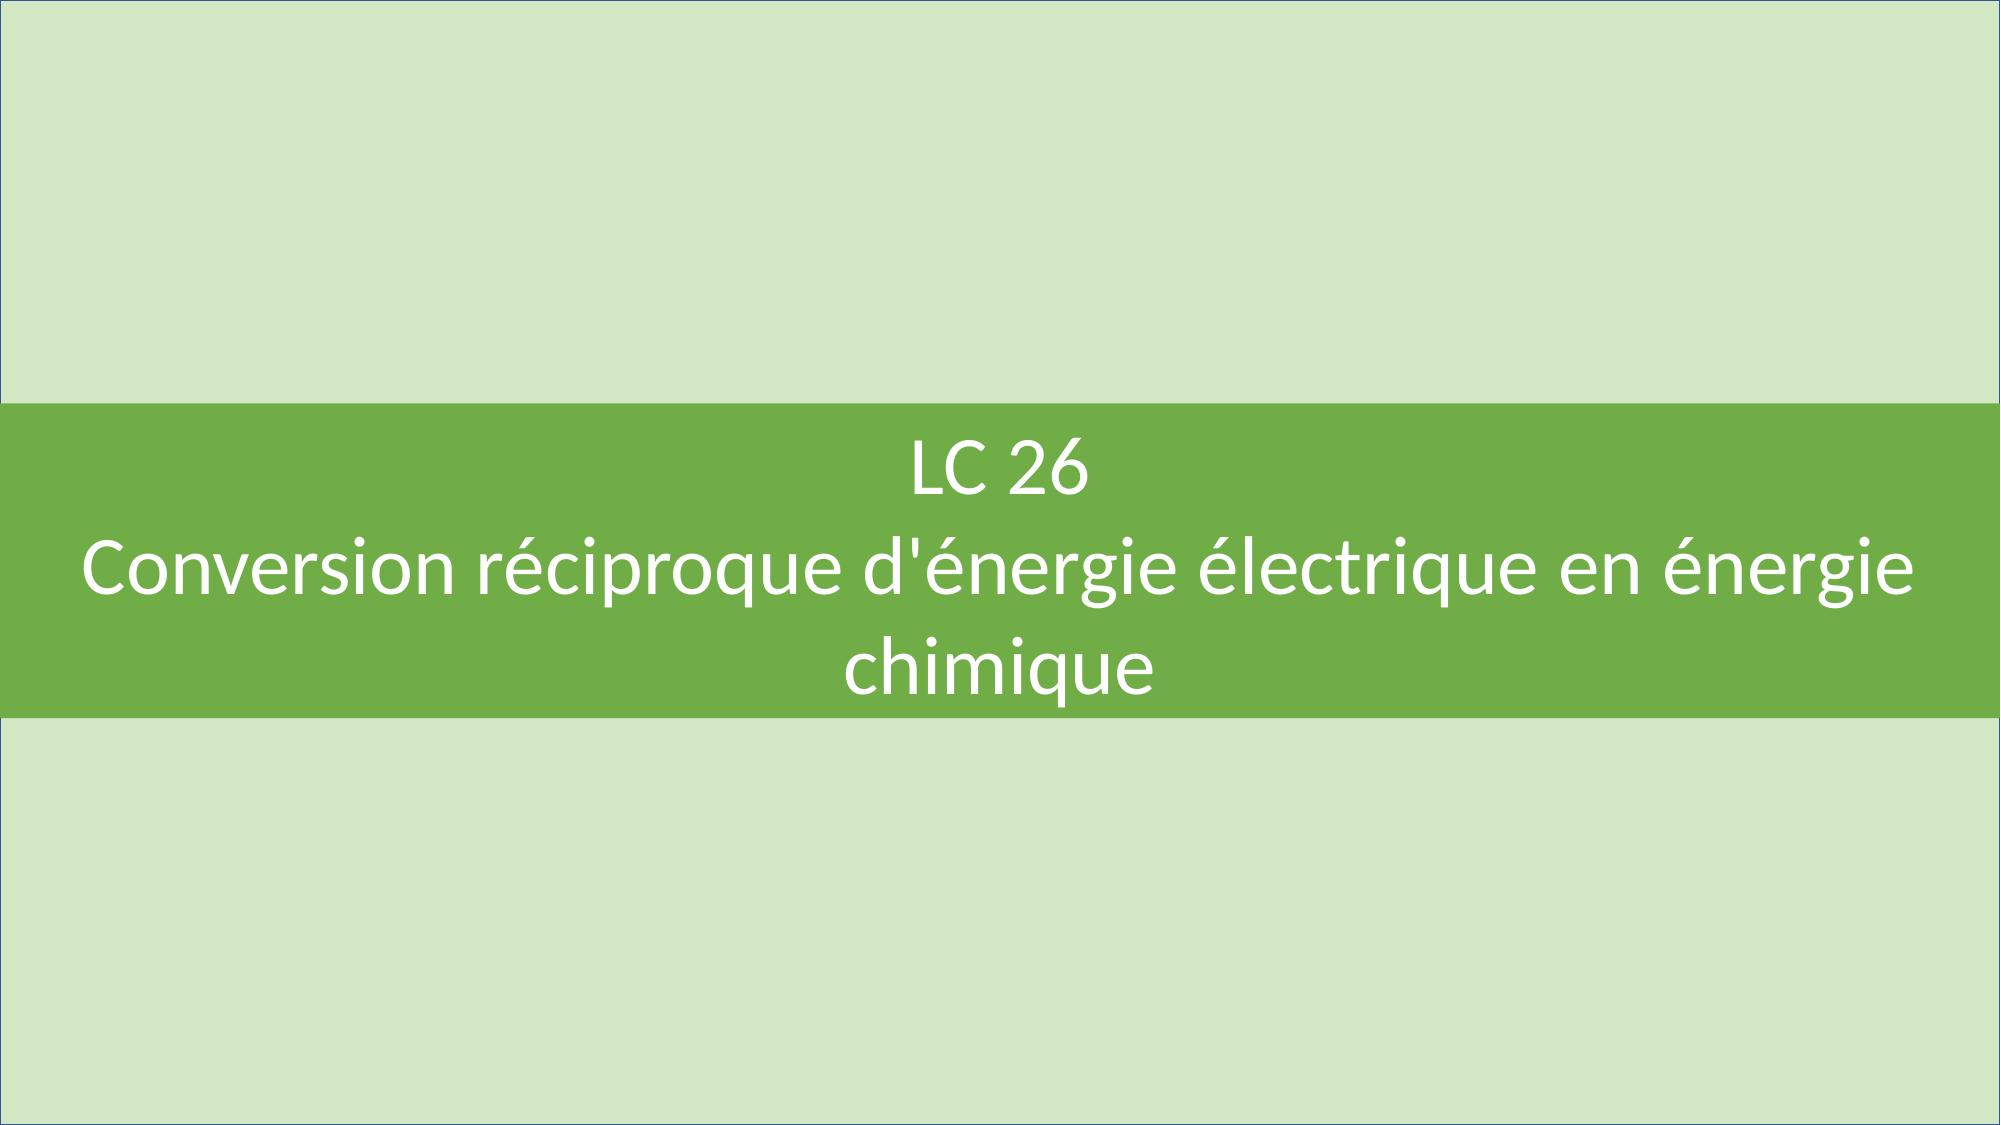

LC 26
Conversion réciproque d'énergie électrique en énergie chimique